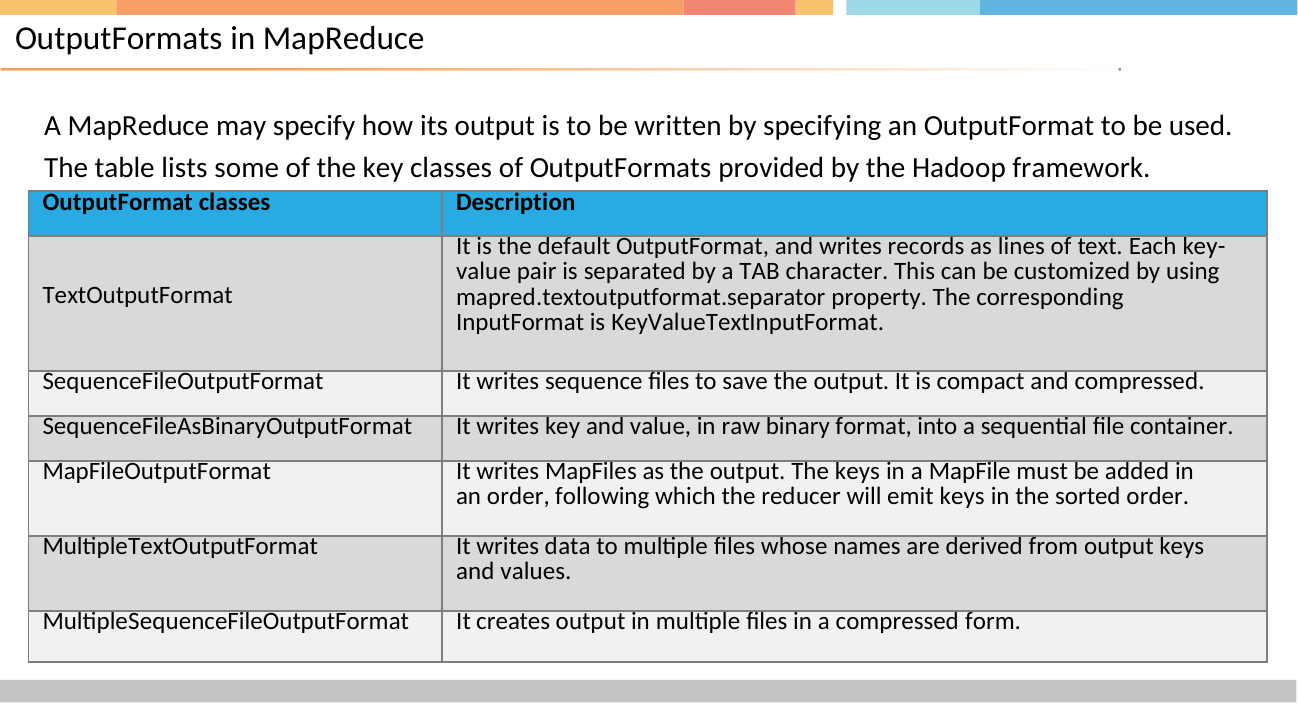

# OutputFormats in MapReduce

A MapReduce may specify how its output is to be written by specifying an OutputFormat to be used.
The table lists some of the key classes of OutputFormats provided by the Hadoop framework.
| OutputFormat classes | Description |
| --- | --- |
| TextOutputFormat | It is the default OutputFormat, and writes records as lines of text. Each key- value pair is separated by a TAB character. This can be customized by using mapred.textoutputformat.separator property. The corresponding InputFormat is KeyValueTextInputFormat. |
| SequenceFileOutputFormat | It writes sequence files to save the output. It is compact and compressed. |
| SequenceFileAsBinaryOutputFormat | It writes key and value, in raw binary format, into a sequential file container. |
| MapFileOutputFormat | It writes MapFiles as the output. The keys in a MapFile must be added in an order, following which the reducer will emit keys in the sorted order. |
| MultipleTextOutputFormat | It writes data to multiple files whose names are derived from output keys and values. |
| MultipleSequenceFileOutputFormat | It creates output in multiple files in a compressed form. |